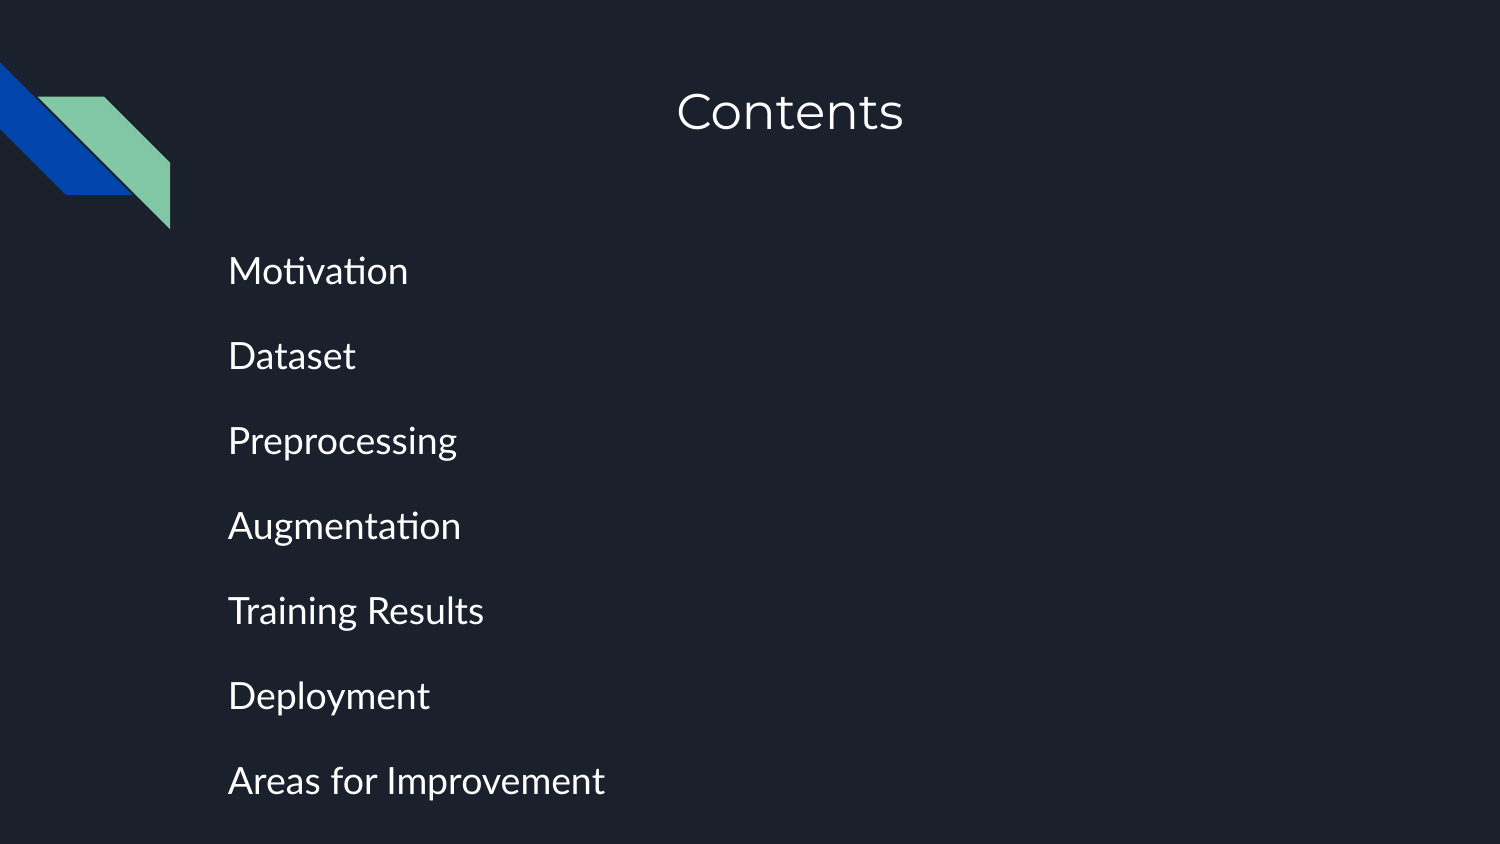

# Contents
Motivation
Dataset
Preprocessing
Augmentation
Training Results
Deployment
Areas for Improvement